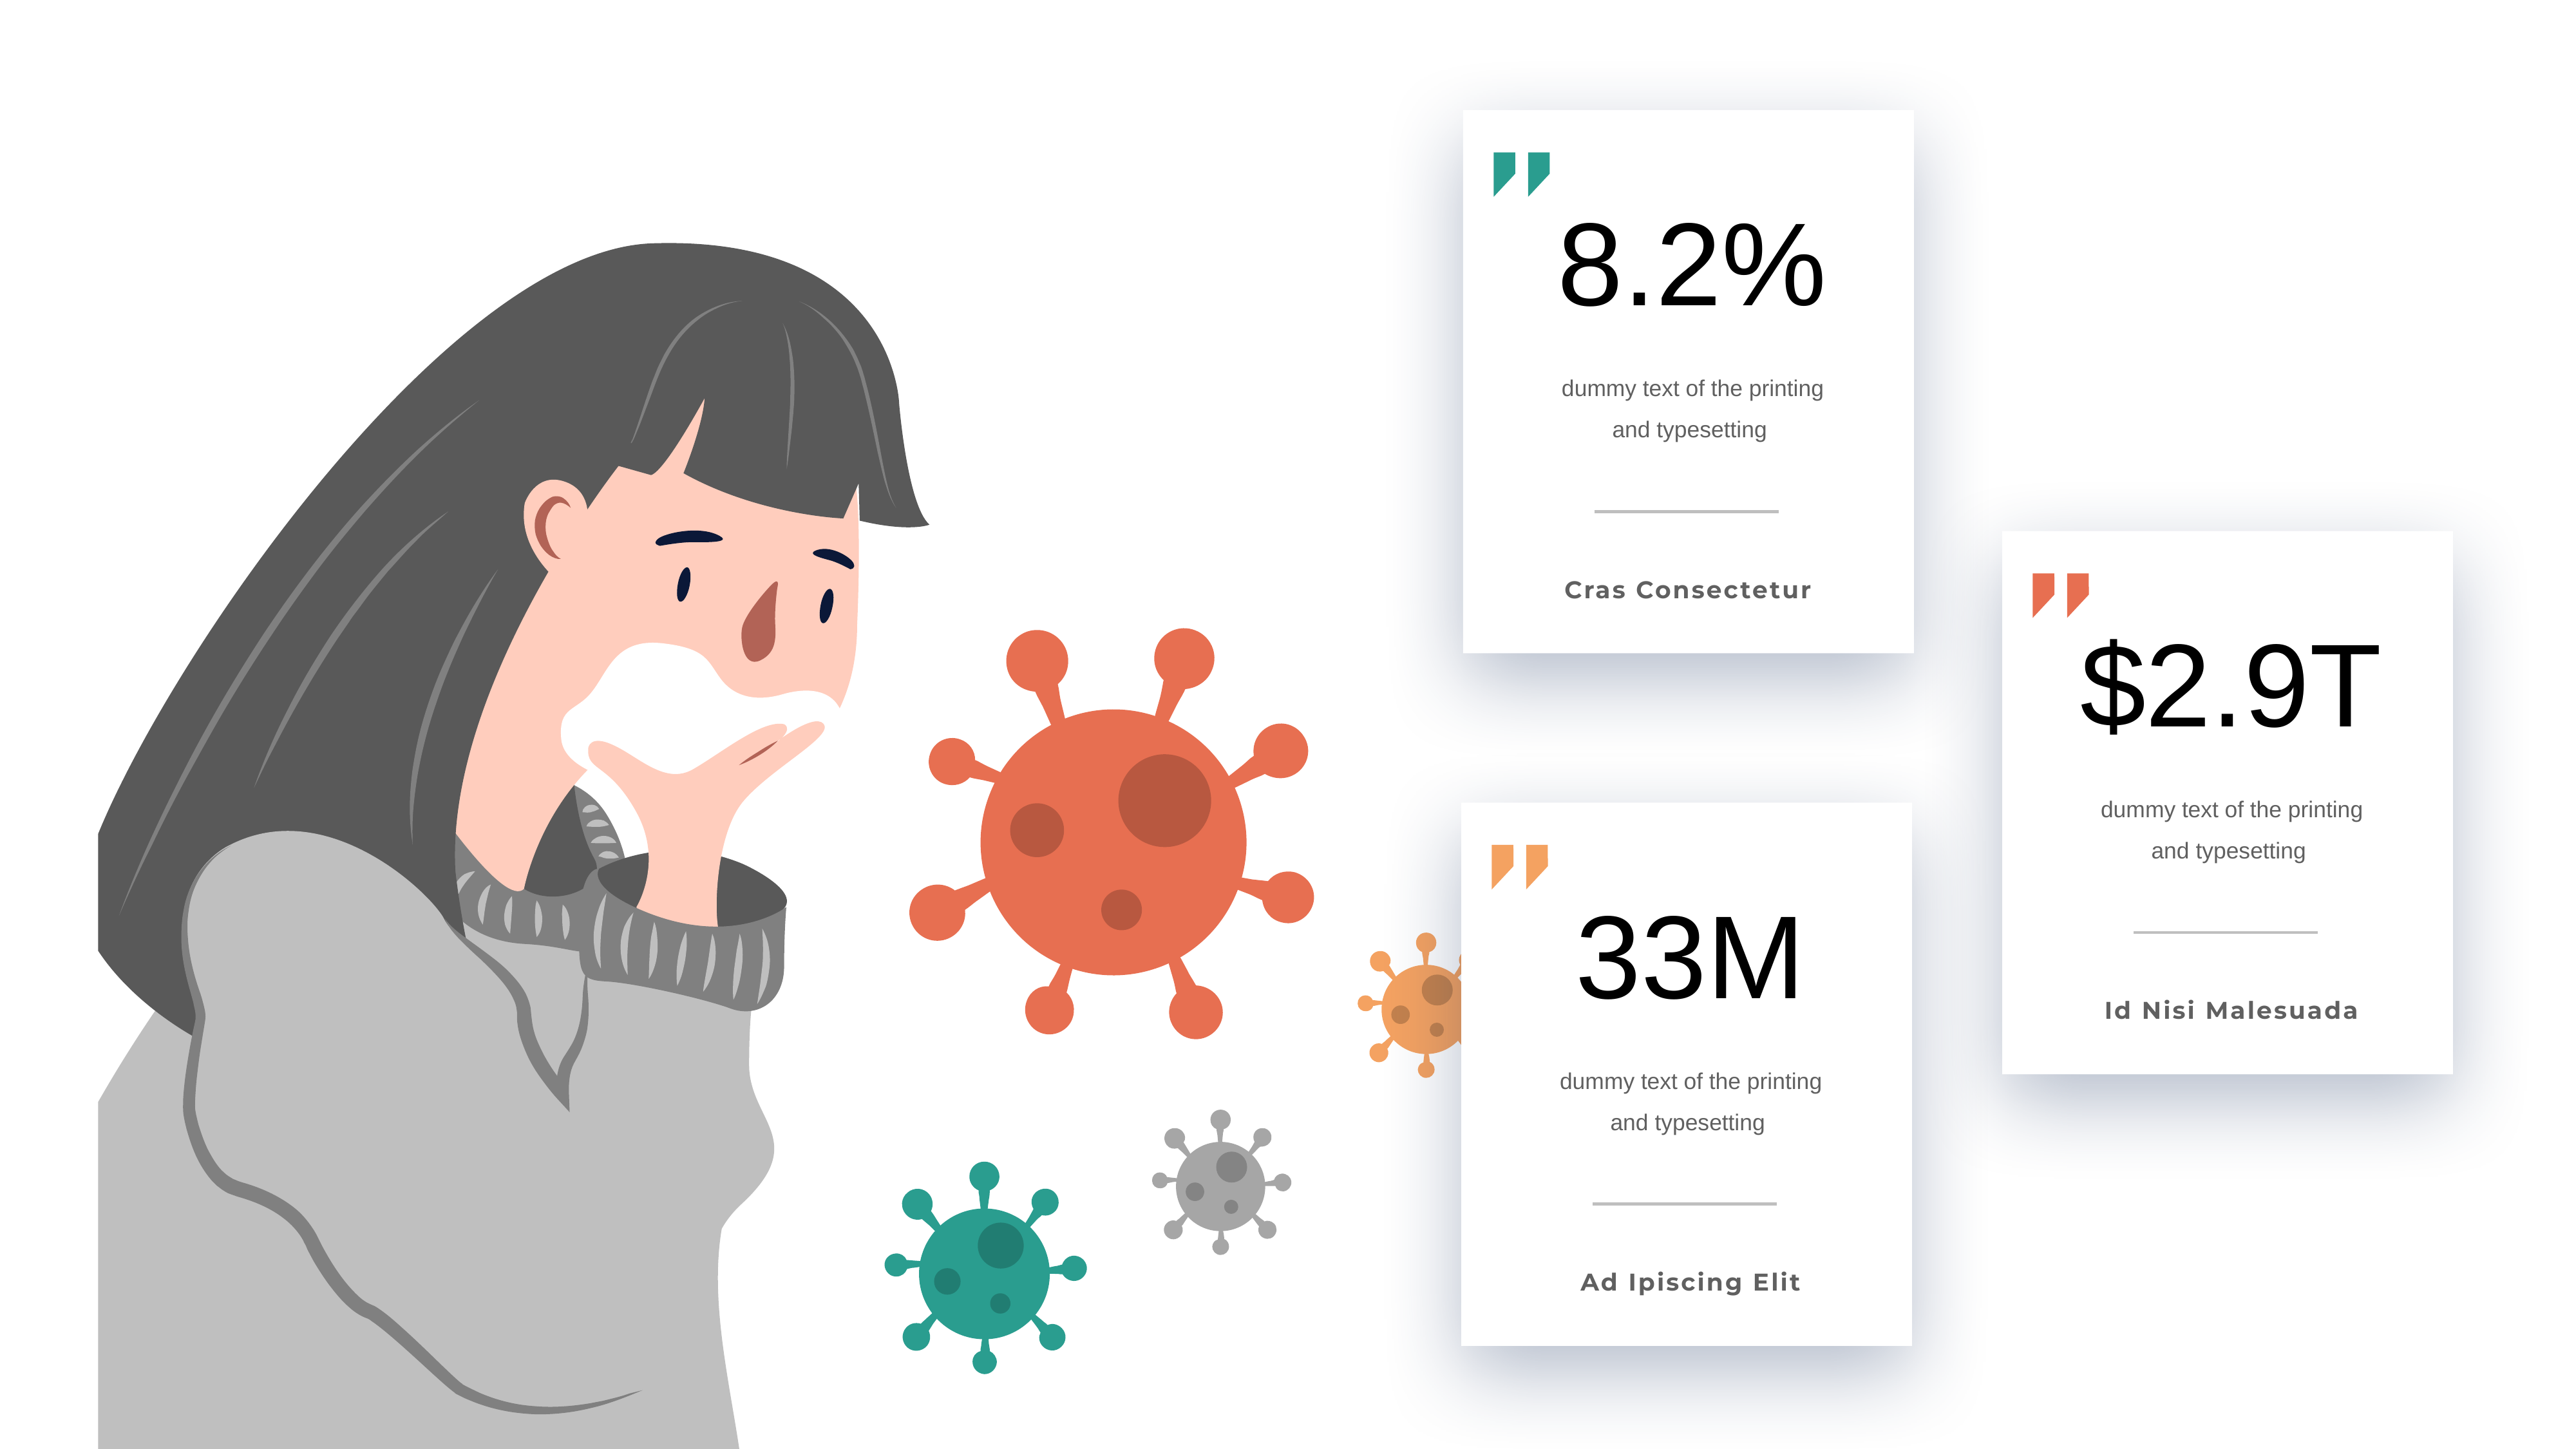

8.2%
dummy text of the printing and typesetting

Cras Consectetur

$2.9T
dummy text of the printing and typesetting

33M
Id Nisi Malesuada
dummy text of the printing and typesetting
Ad Ipiscing Elit